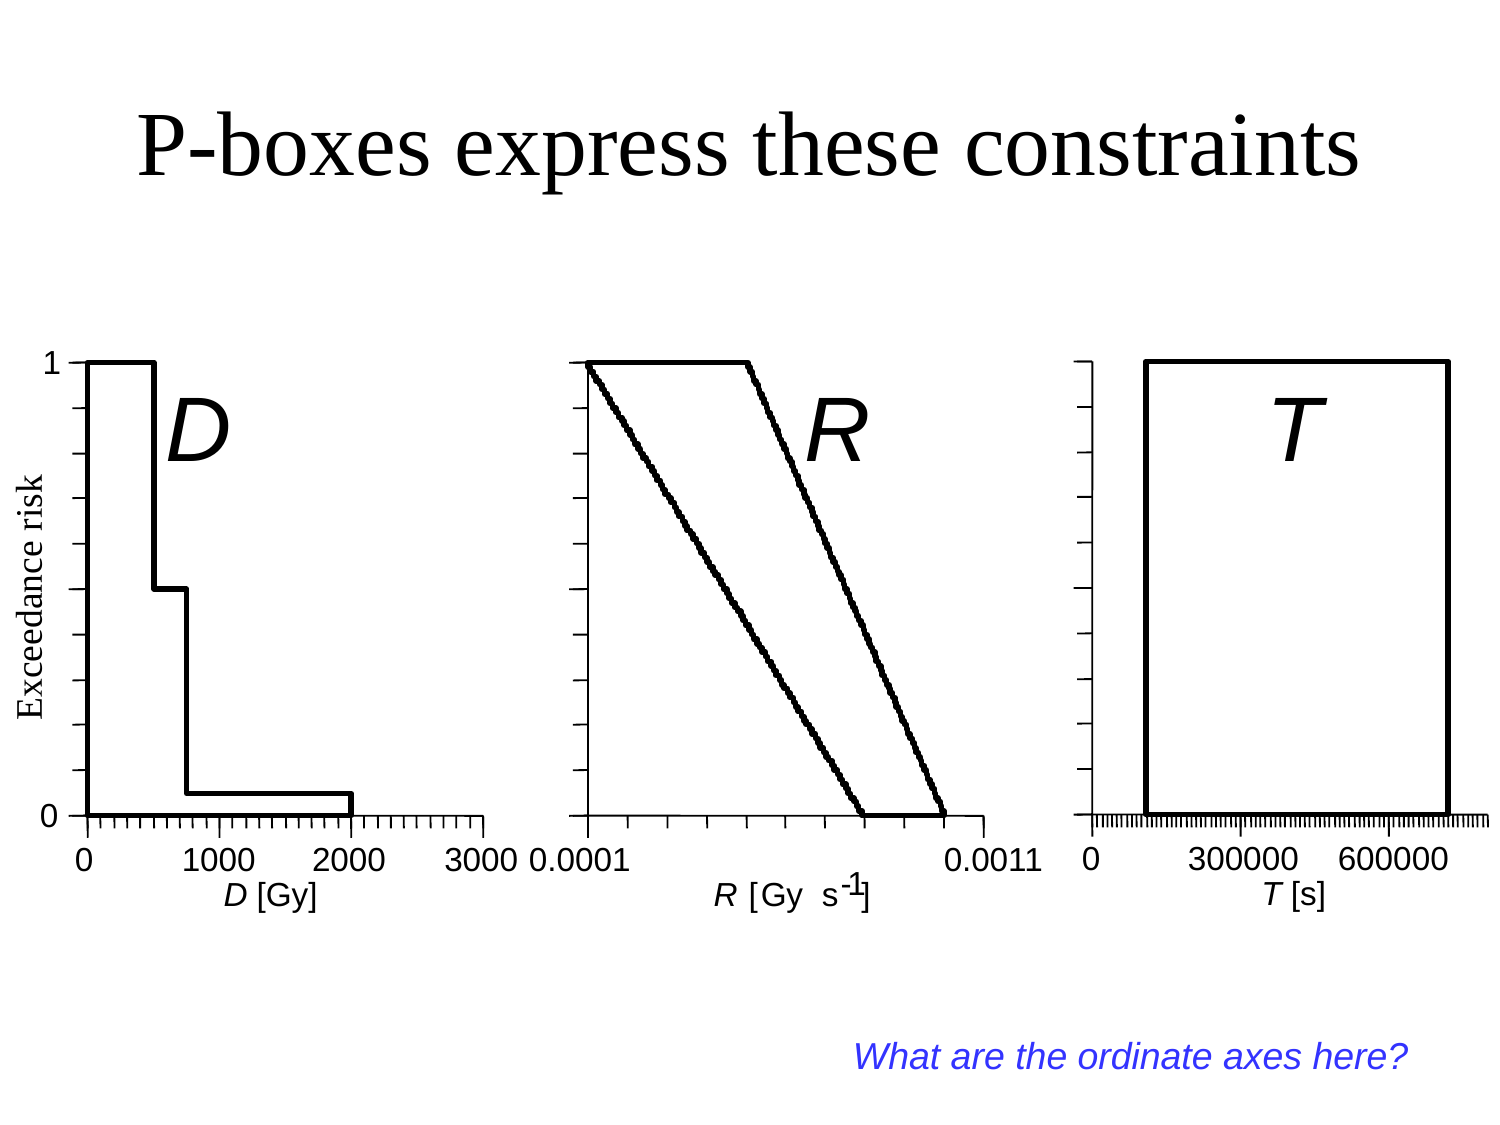

# P-boxes express these constraints
1

D

R
T

Exceedance risk

0

0
300000
600000
0
1000
2000
3000
0.0001
0.0011
-
1
T [s]
s

D [Gy]
R

[
Gy
]
What are the ordinate axes here?